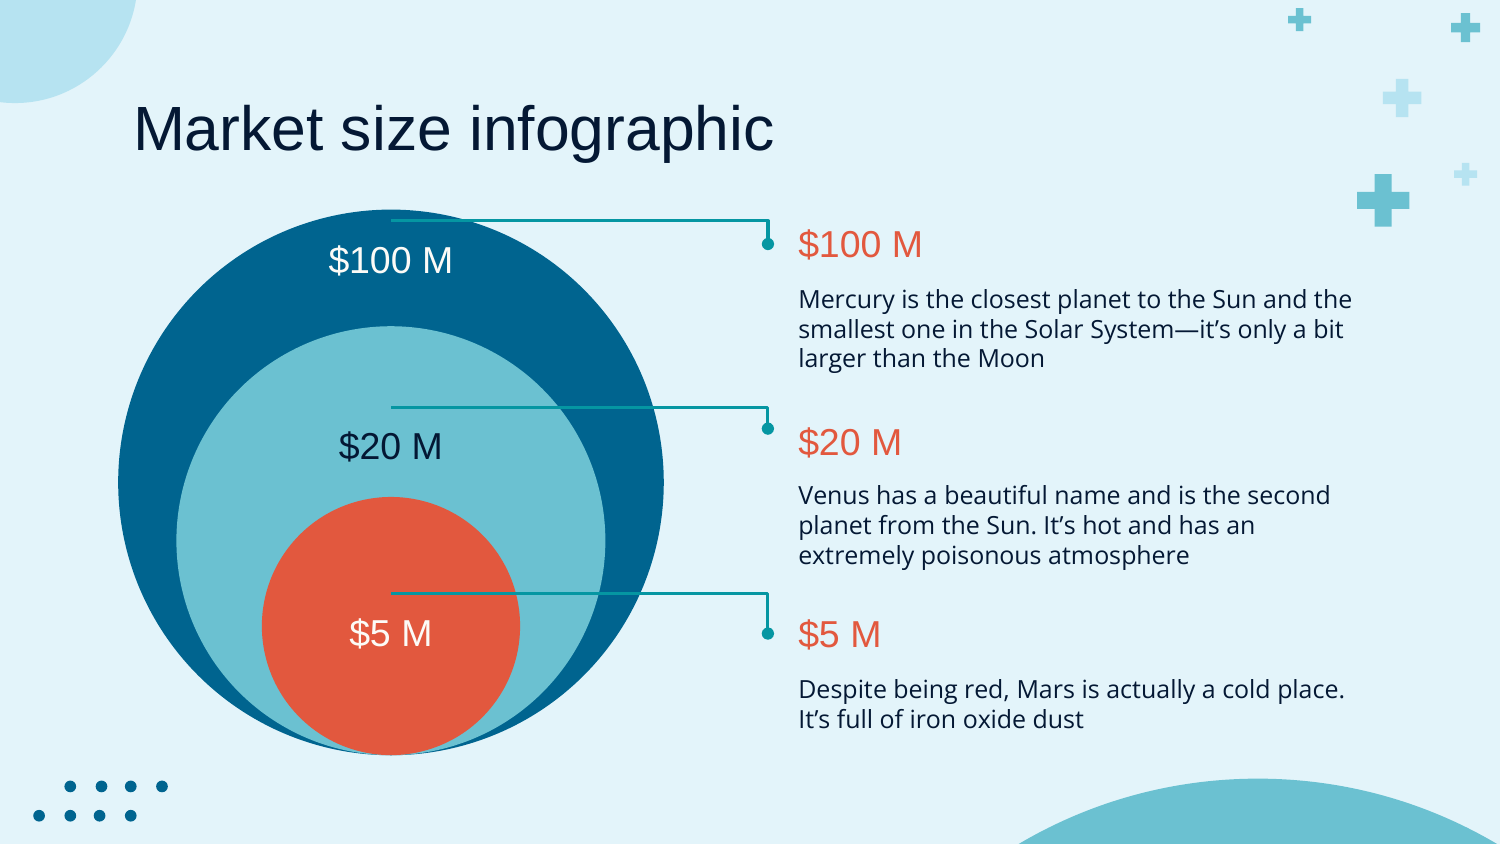

# Market size infographic

$100 M
$100 M
Mercury is the closest planet to the Sun and the smallest one in the Solar System—it’s only a bit larger than the Moon
$20 M
$20 M
Venus has a beautiful name and is the second planet from the Sun. It’s hot and has an extremely poisonous atmosphere
$5 M
$5 M
Despite being red, Mars is actually a cold place. It’s full of iron oxide dust